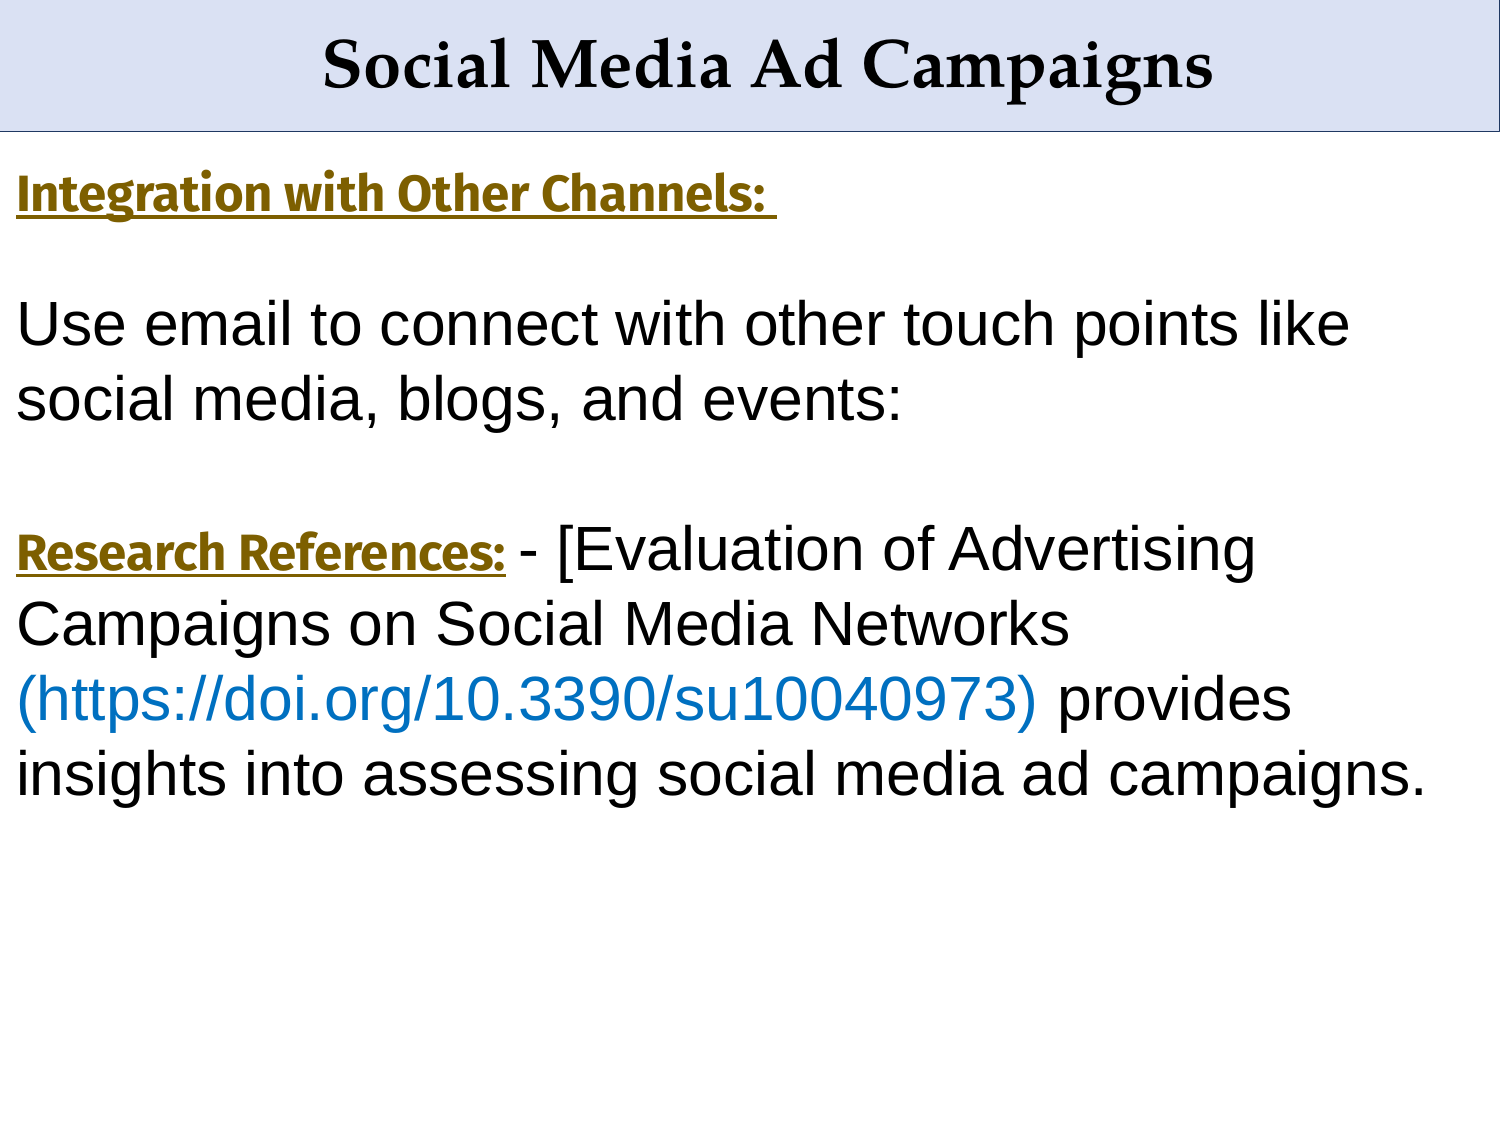

# Social Media Ad Campaigns
Integration with Other Channels:

Use email to connect with other touch points like social media, blogs, and events:

Research References: - [Evaluation of Advertising Campaigns on Social Media Networks
(https://doi.org/10.3390/su10040973) provides insights into assessing social media ad campaigns.